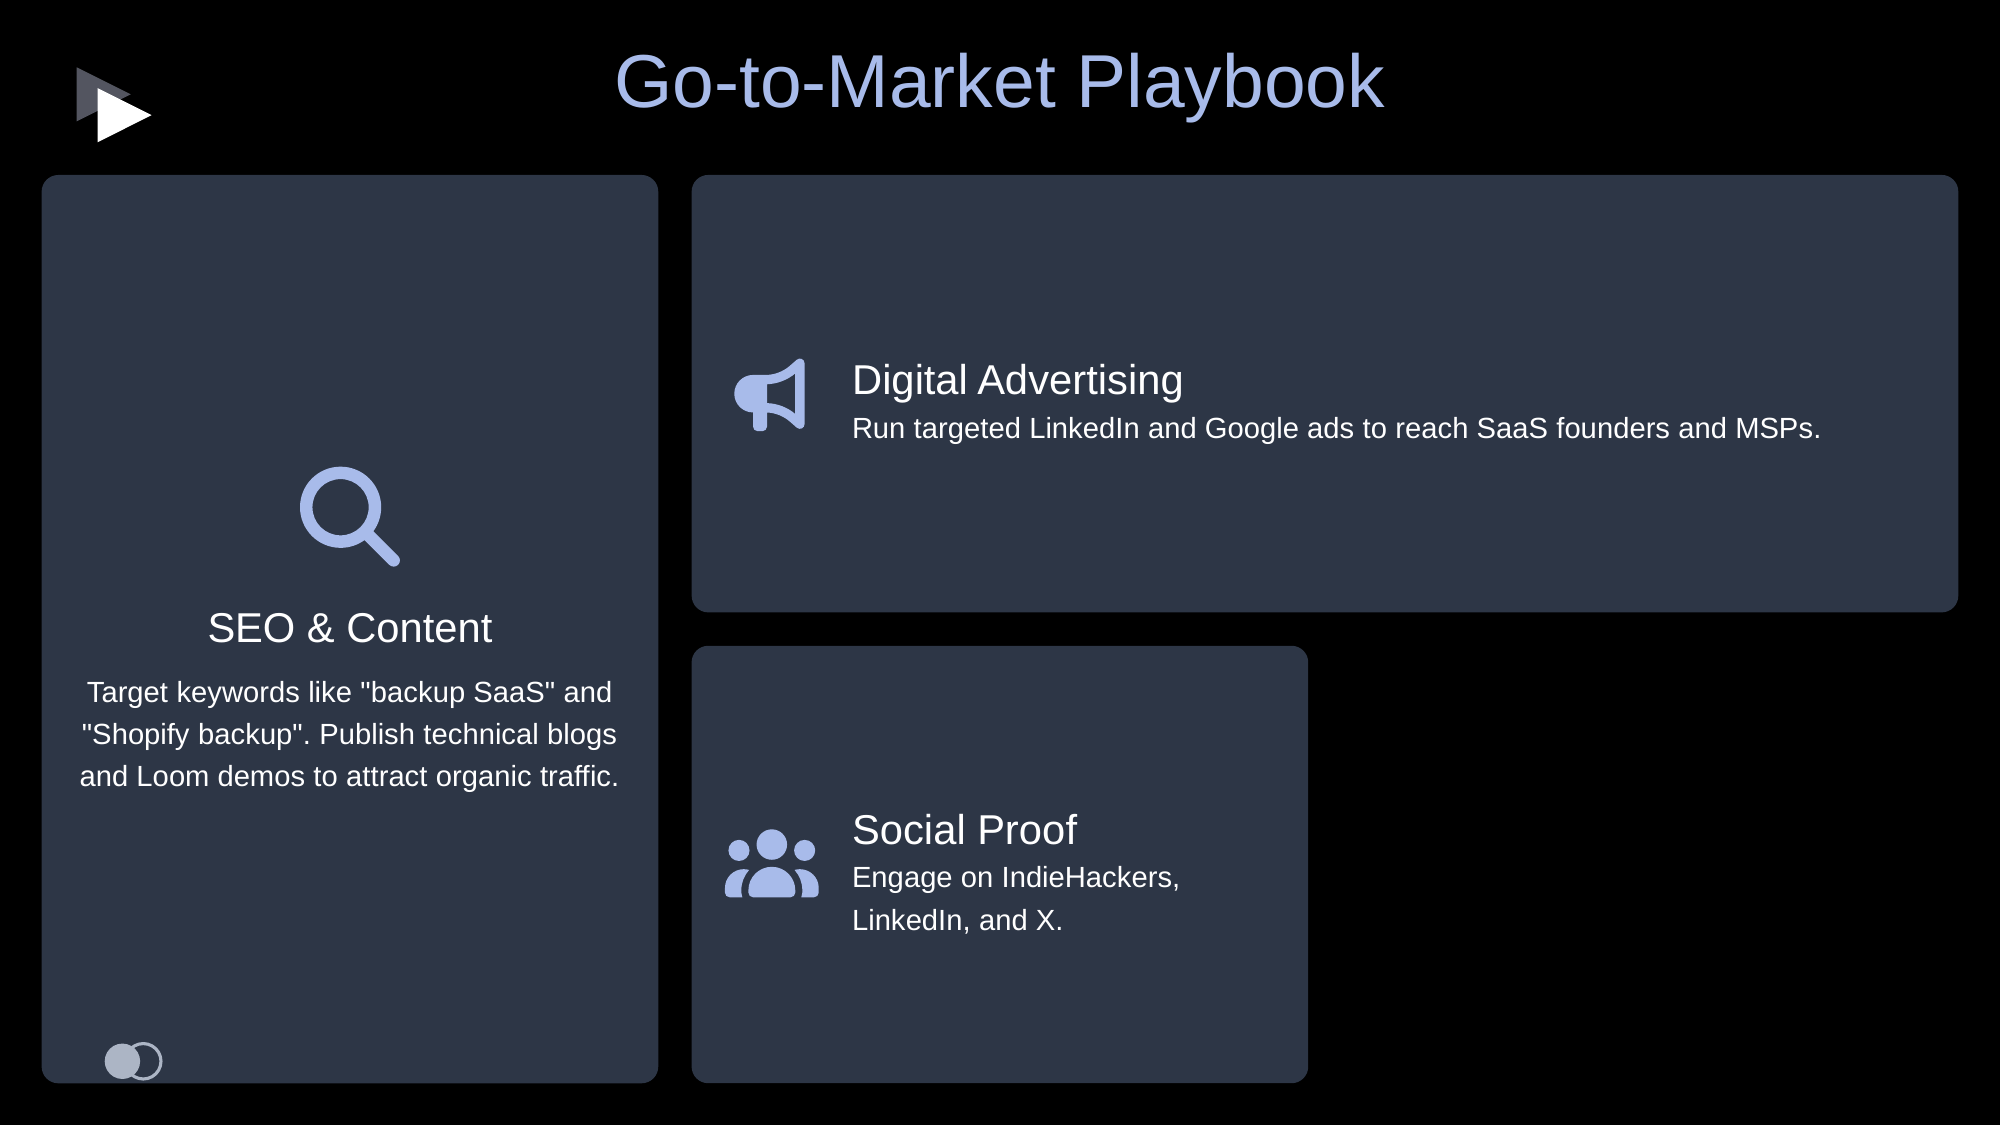

Go-to-Market Playbook

Digital Advertising

Run targeted LinkedIn and Google ads to reach SaaS founders and MSPs.

SEO & Content

Target keywords like "backup SaaS" and "Shopify backup". Publish technical blogs and Loom demos to attract organic traffic.
Social Proof

Engage on IndieHackers, LinkedIn, and X.